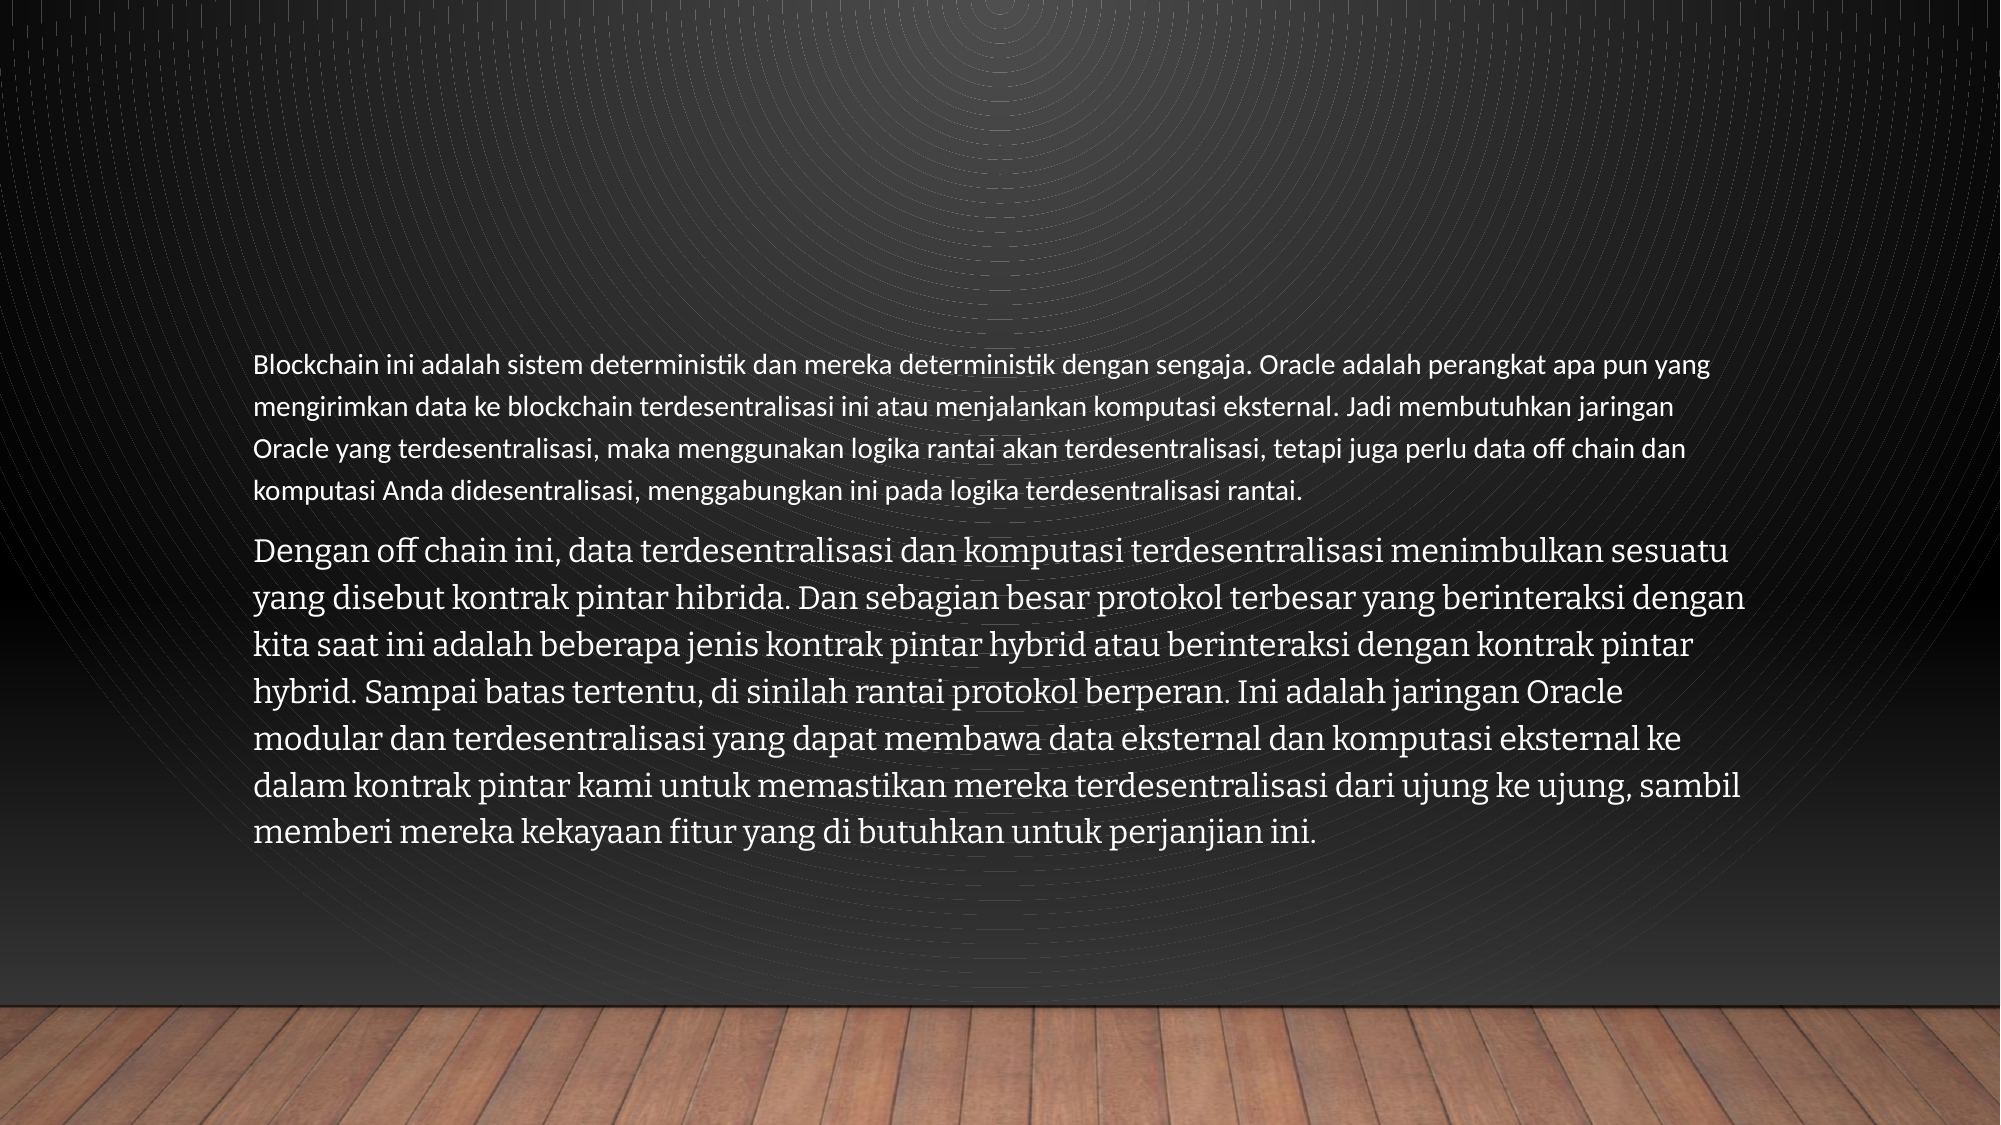

#
Blockchain ini adalah sistem deterministik dan mereka deterministik dengan sengaja. Oracle adalah perangkat apa pun yang mengirimkan data ke blockchain terdesentralisasi ini atau menjalankan komputasi eksternal. Jadi membutuhkan jaringan Oracle yang terdesentralisasi, maka menggunakan logika rantai akan terdesentralisasi, tetapi juga perlu data off chain dan komputasi Anda didesentralisasi, menggabungkan ini pada logika terdesentralisasi rantai.
Dengan off chain ini, data terdesentralisasi dan komputasi terdesentralisasi menimbulkan sesuatu yang disebut kontrak pintar hibrida. Dan sebagian besar protokol terbesar yang berinteraksi dengan kita saat ini adalah beberapa jenis kontrak pintar hybrid atau berinteraksi dengan kontrak pintar hybrid. Sampai batas tertentu, di sinilah rantai protokol berperan. Ini adalah jaringan Oracle modular dan terdesentralisasi yang dapat membawa data eksternal dan komputasi eksternal ke dalam kontrak pintar kami untuk memastikan mereka terdesentralisasi dari ujung ke ujung, sambil memberi mereka kekayaan fitur yang di butuhkan untuk perjanjian ini.